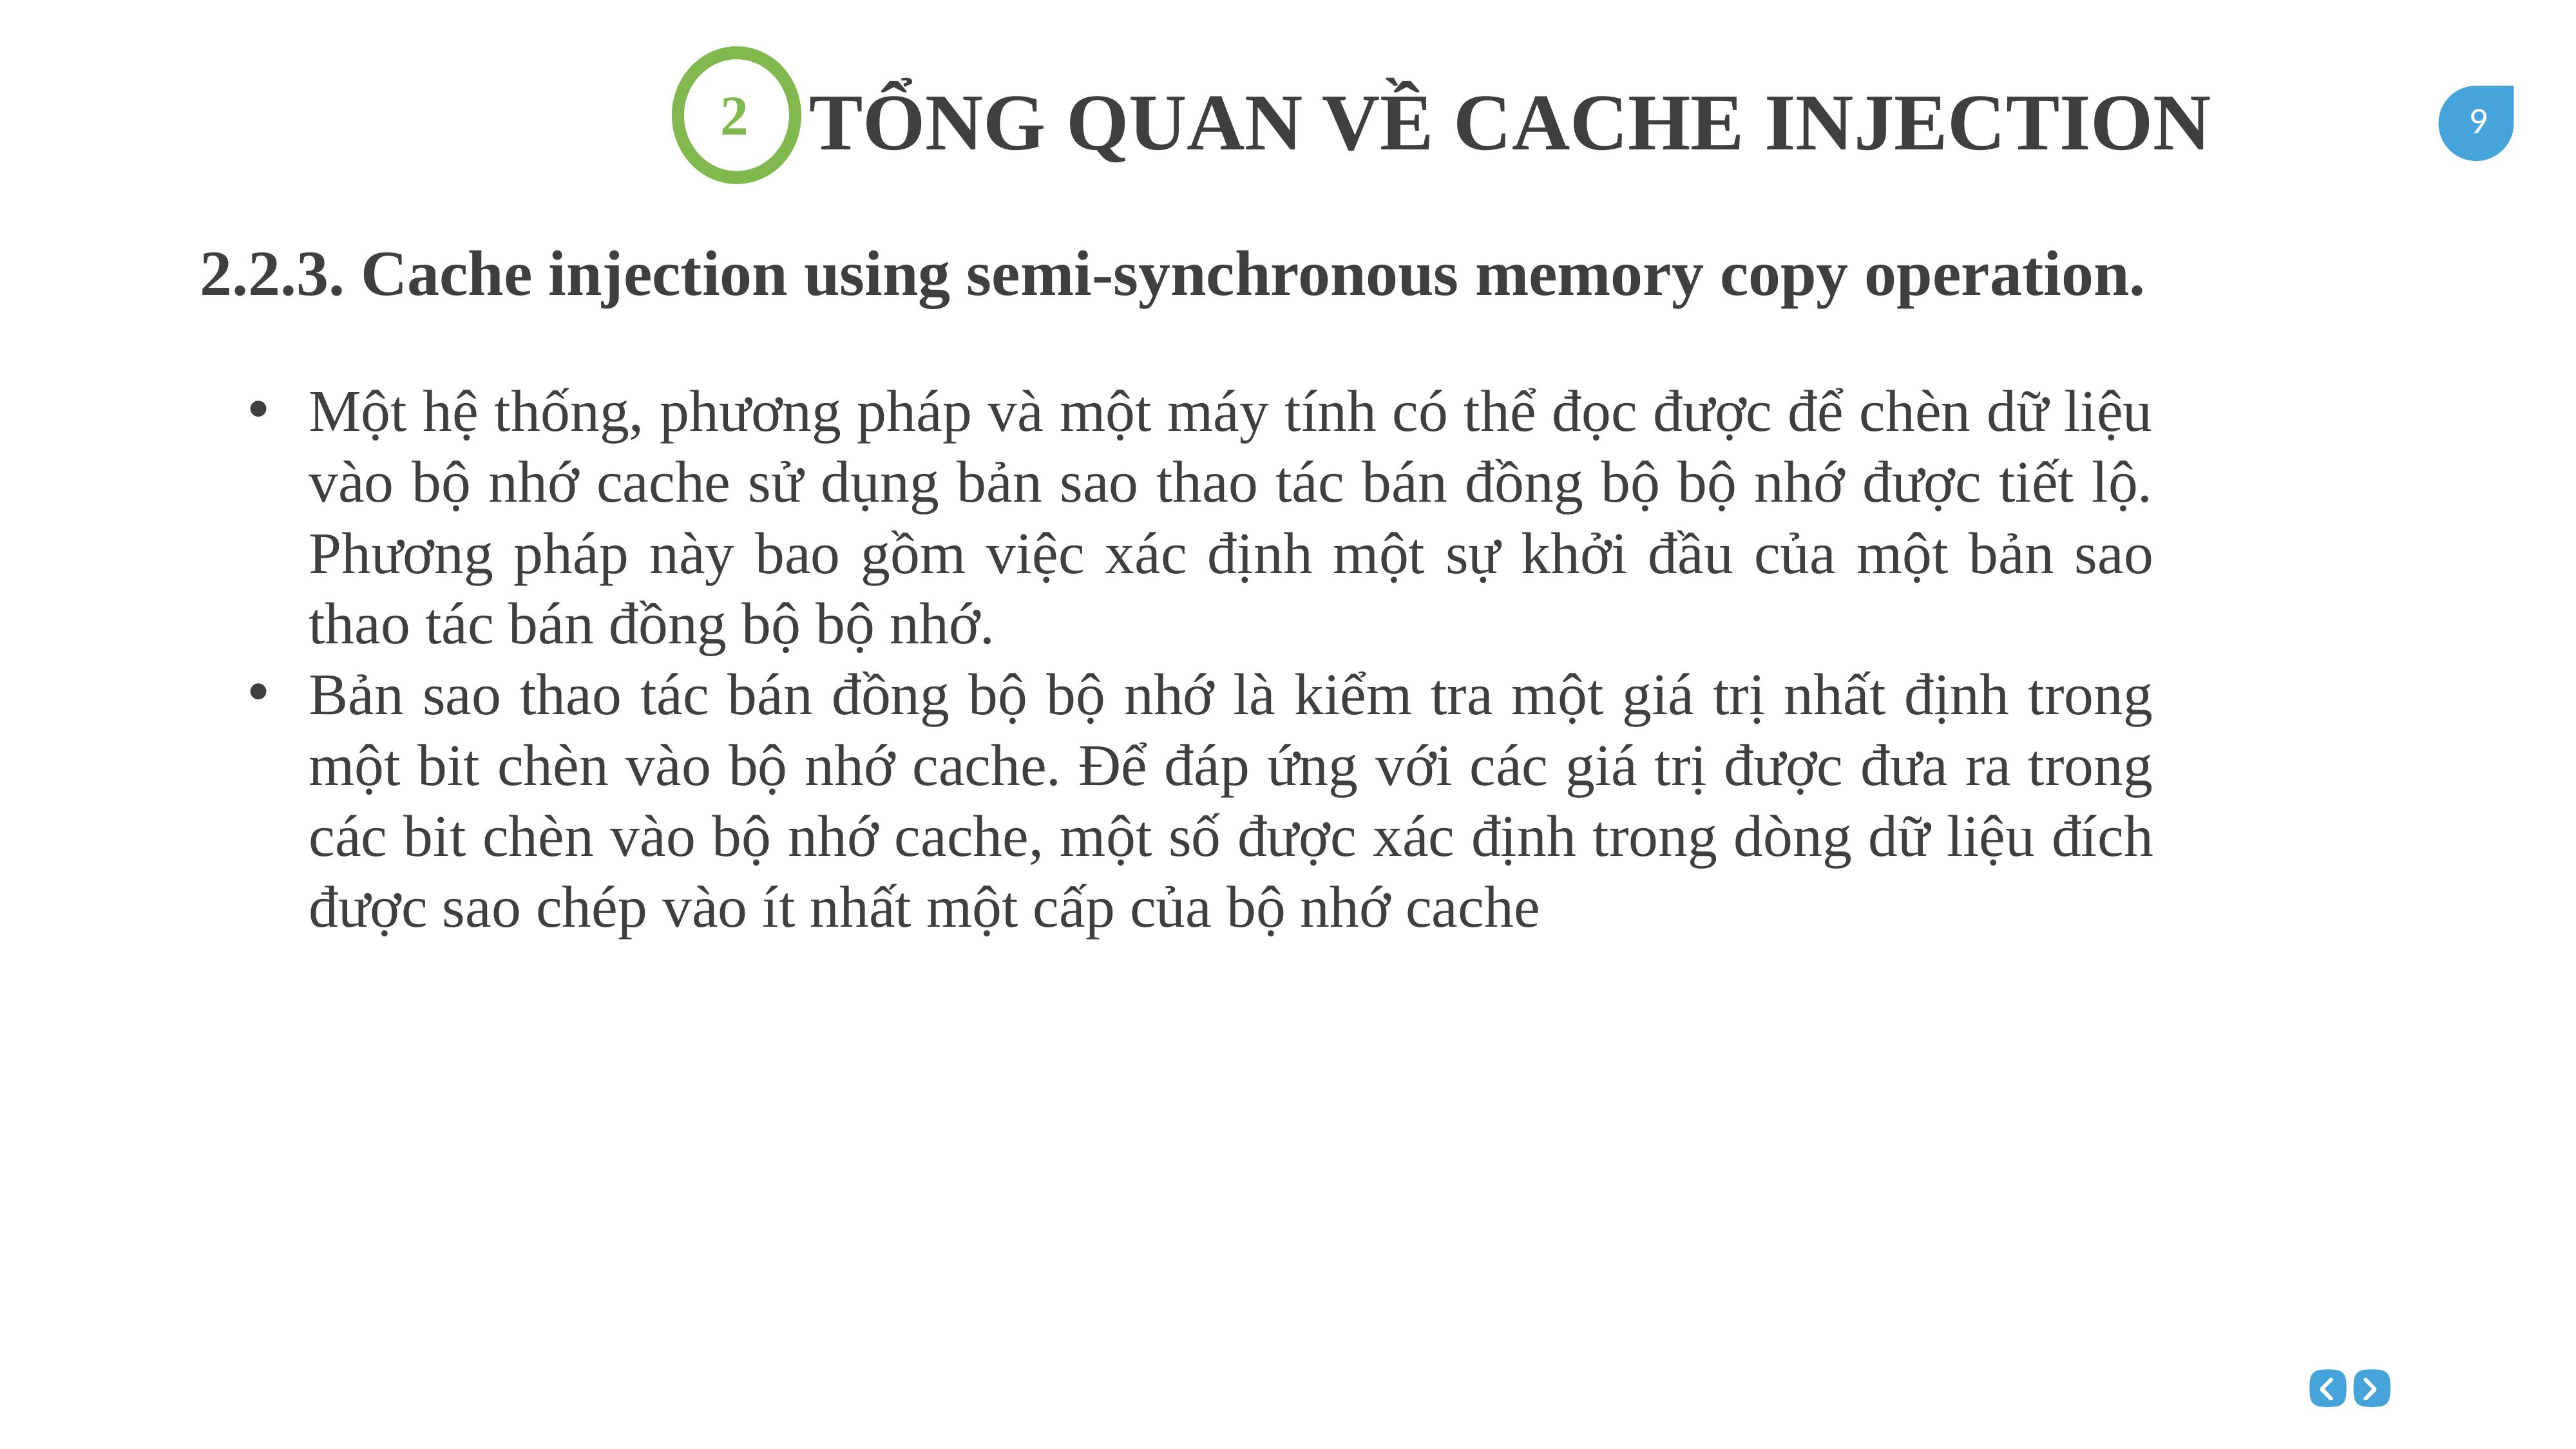

TỔNG QUAN VỀ CACHE INJECTION

2
2.2.3. Cache injection using semi-synchronous memory copy operation.
Một hệ thống, phương pháp và một máy tính có thể đọc được để chèn dữ liệu vào bộ nhớ cache sử dụng bản sao thao tác bán đồng bộ bộ nhớ được tiết lộ. Phương pháp này bao gồm việc xác định một sự khởi đầu của một bản sao thao tác bán đồng bộ bộ nhớ.
Bản sao thao tác bán đồng bộ bộ nhớ là kiểm tra một giá trị nhất định trong một bit chèn vào bộ nhớ cache. Để đáp ứng với các giá trị được đưa ra trong các bit chèn vào bộ nhớ cache, một số được xác định trong dòng dữ liệu đích được sao chép vào ít nhất một cấp của bộ nhớ cache